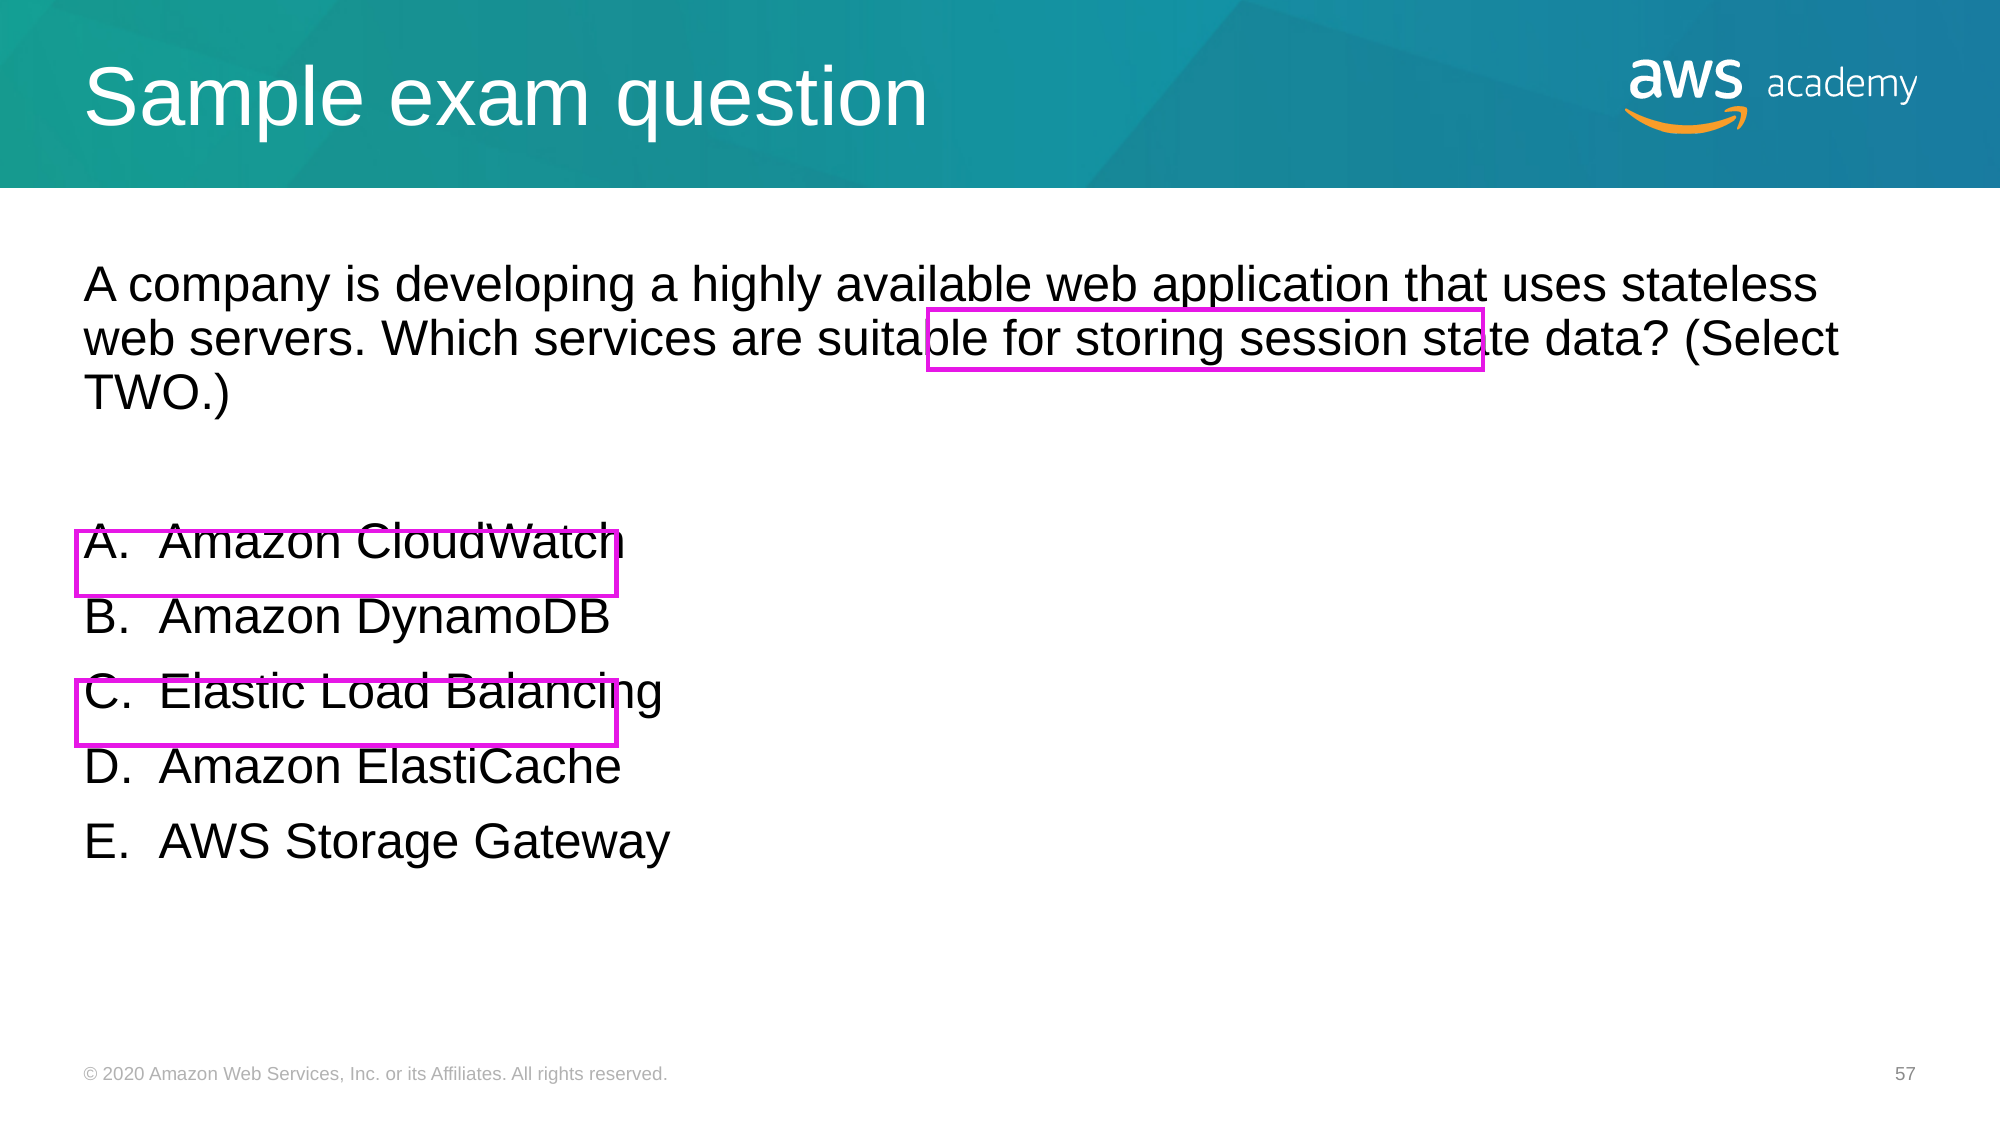

# Sample exam question
A company is developing a highly available web application that uses stateless web servers. Which services are suitable for storing session state data? (Select TWO.)

Amazon CloudWatch
Amazon DynamoDB
Elastic Load Balancing
Amazon ElastiCache
AWS Storage Gateway

© 2020 Amazon Web Services, Inc. or its Affiliates. All rights reserved.
57